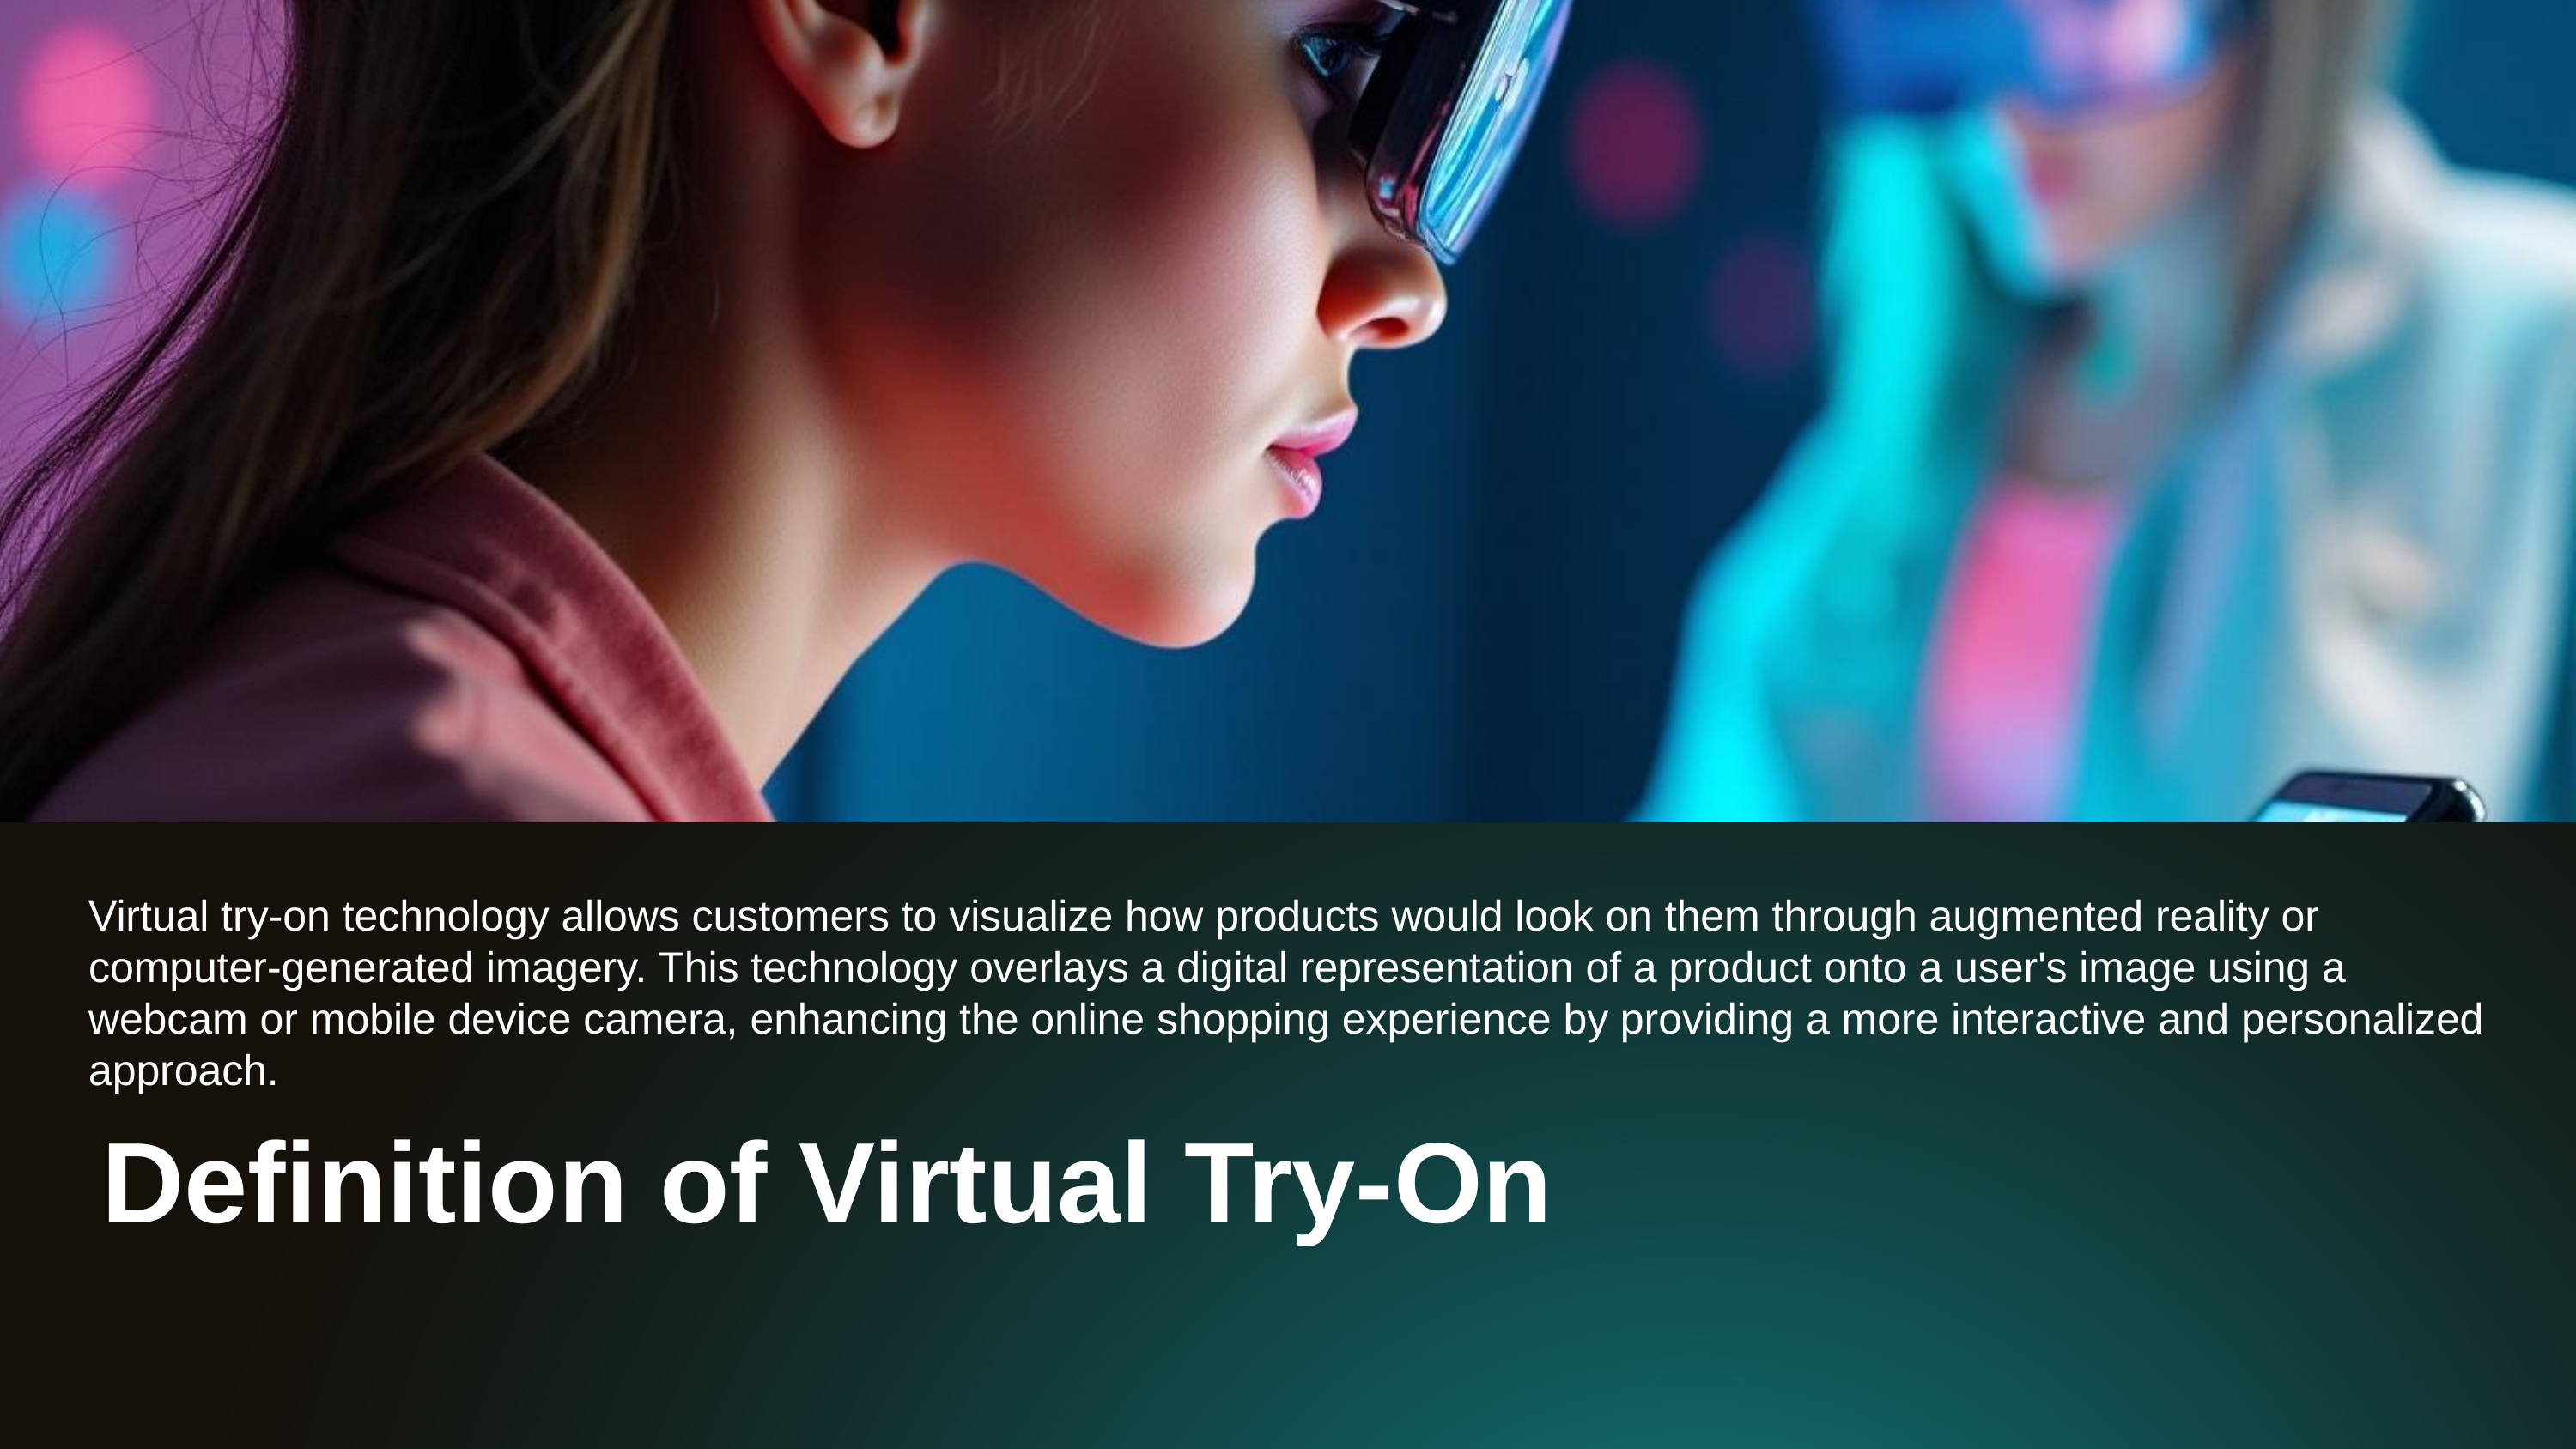

Virtual try-on technology allows customers to visualize how products would look on them through augmented reality or computer-generated imagery. This technology overlays a digital representation of a product onto a user's image using a webcam or mobile device camera, enhancing the online shopping experience by providing a more interactive and personalized approach.
Definition of Virtual Try-On